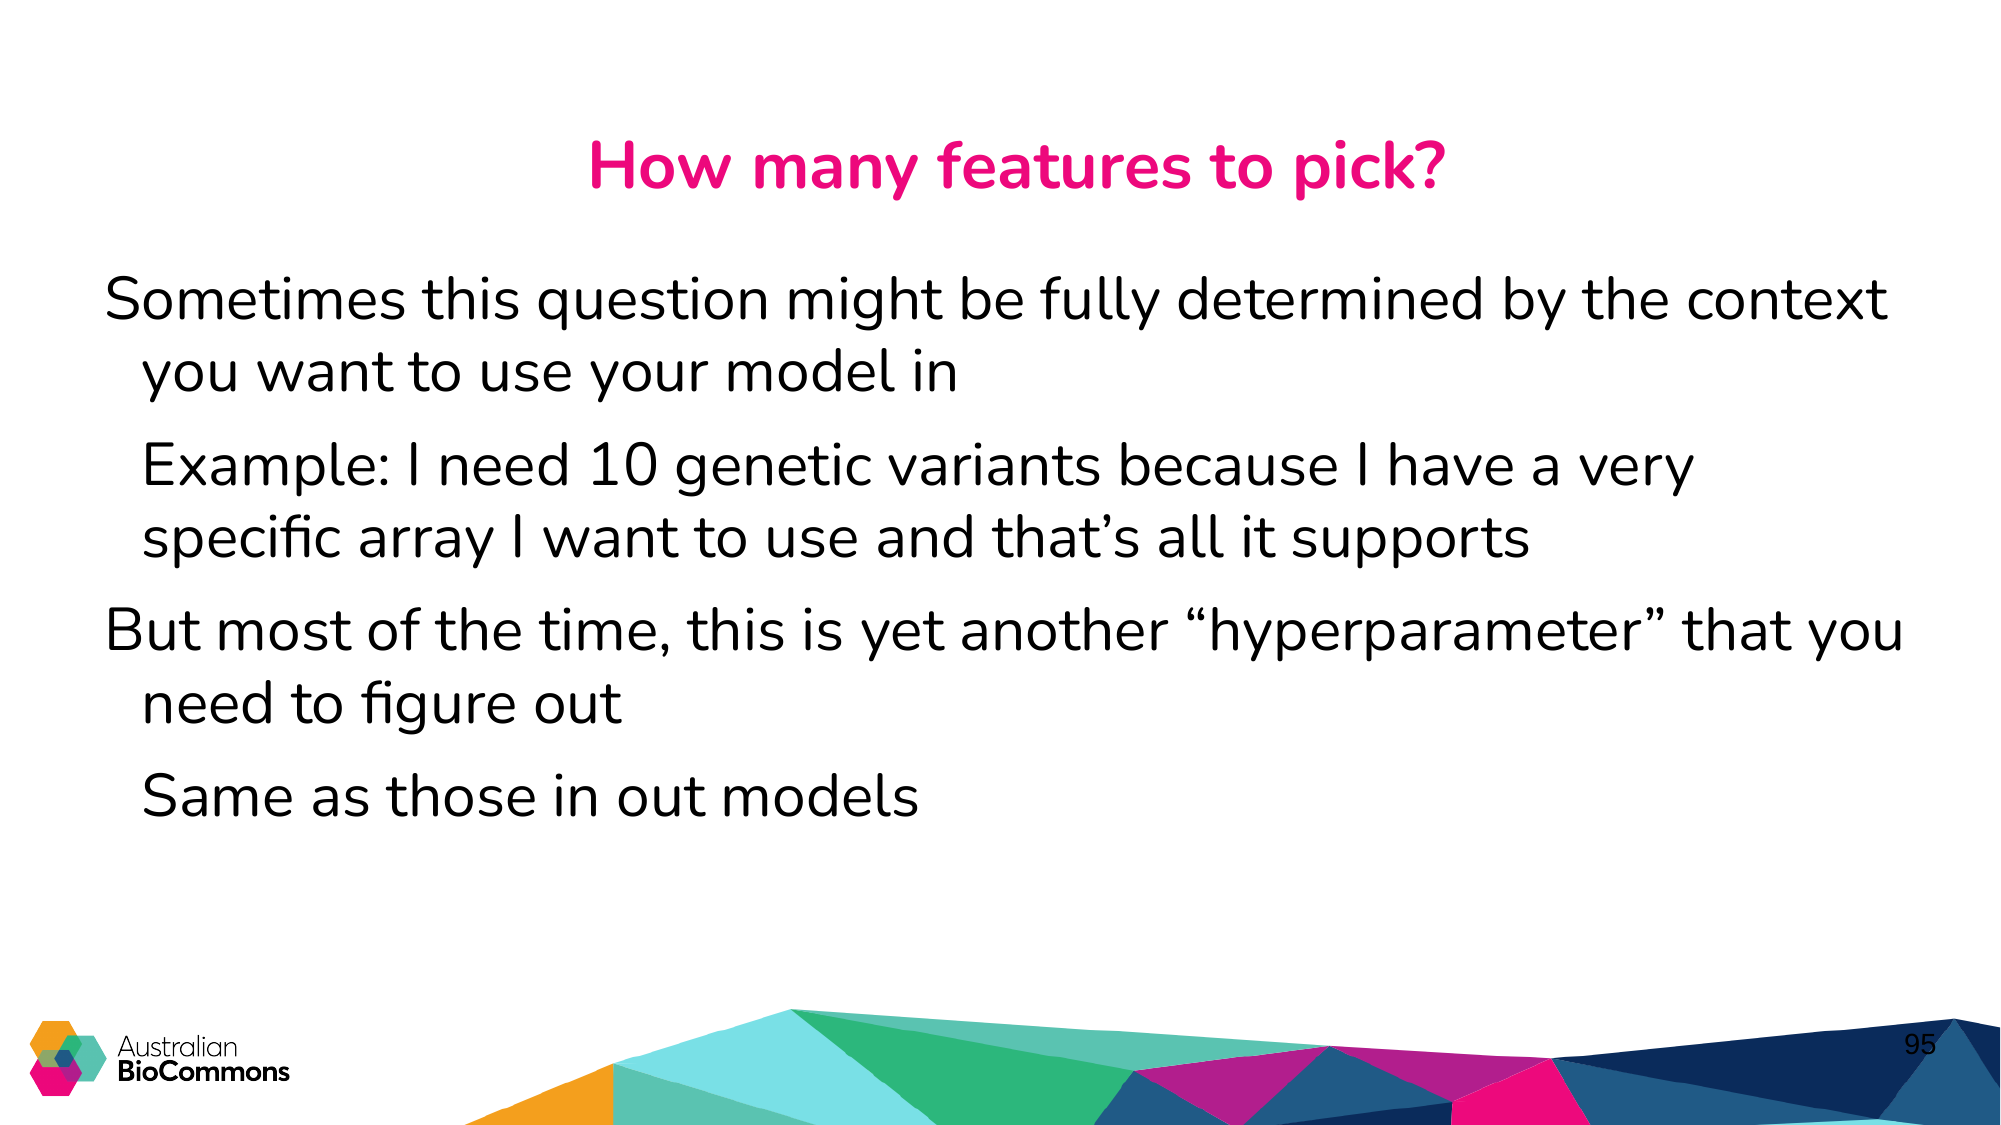

# How many features to pick?
Sometimes this question might be fully determined by the context you want to use your model in
	Example: I need 10 genetic variants because I have a very specific array I want to use and that’s all it supports
But most of the time, this is yet another “hyperparameter” that you need to figure out
	Same as those in out models
95